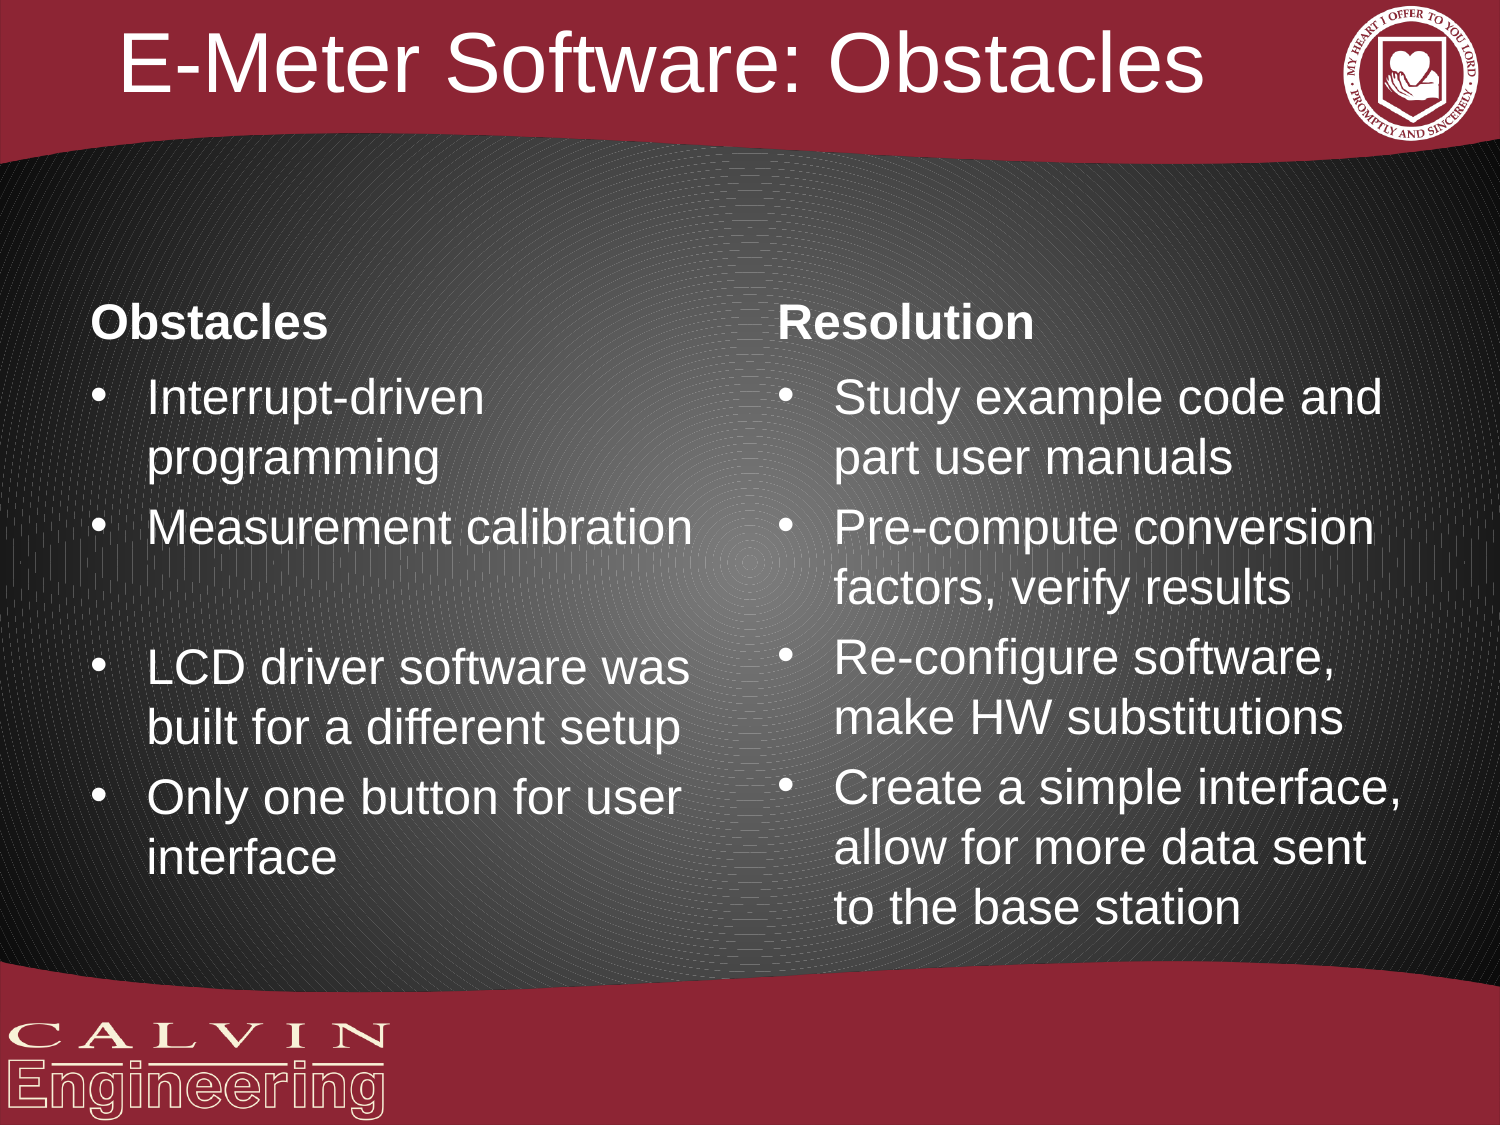

# E-Meter Software: Obstacles
Obstacles
Resolution
Interrupt-driven programming
Measurement calibration

LCD driver software was built for a different setup
Only one button for user interface
Study example code and part user manuals
Pre-compute conversion factors, verify results
Re-configure software, make HW substitutions
Create a simple interface, allow for more data sent to the base station